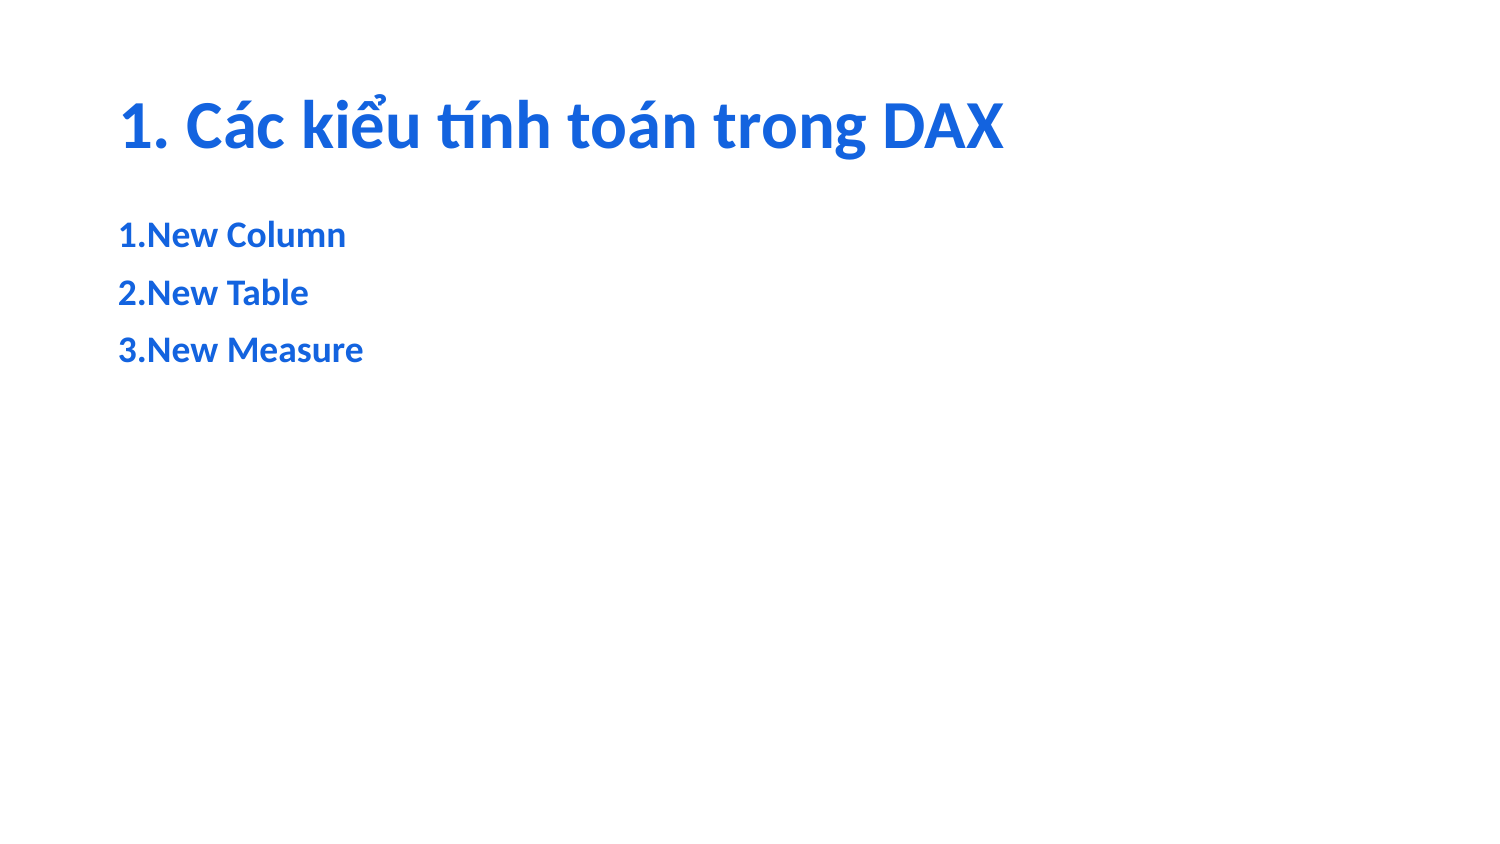

# 1. Các kiểu tính toán trong DAX
New Column
New Table
New Measure